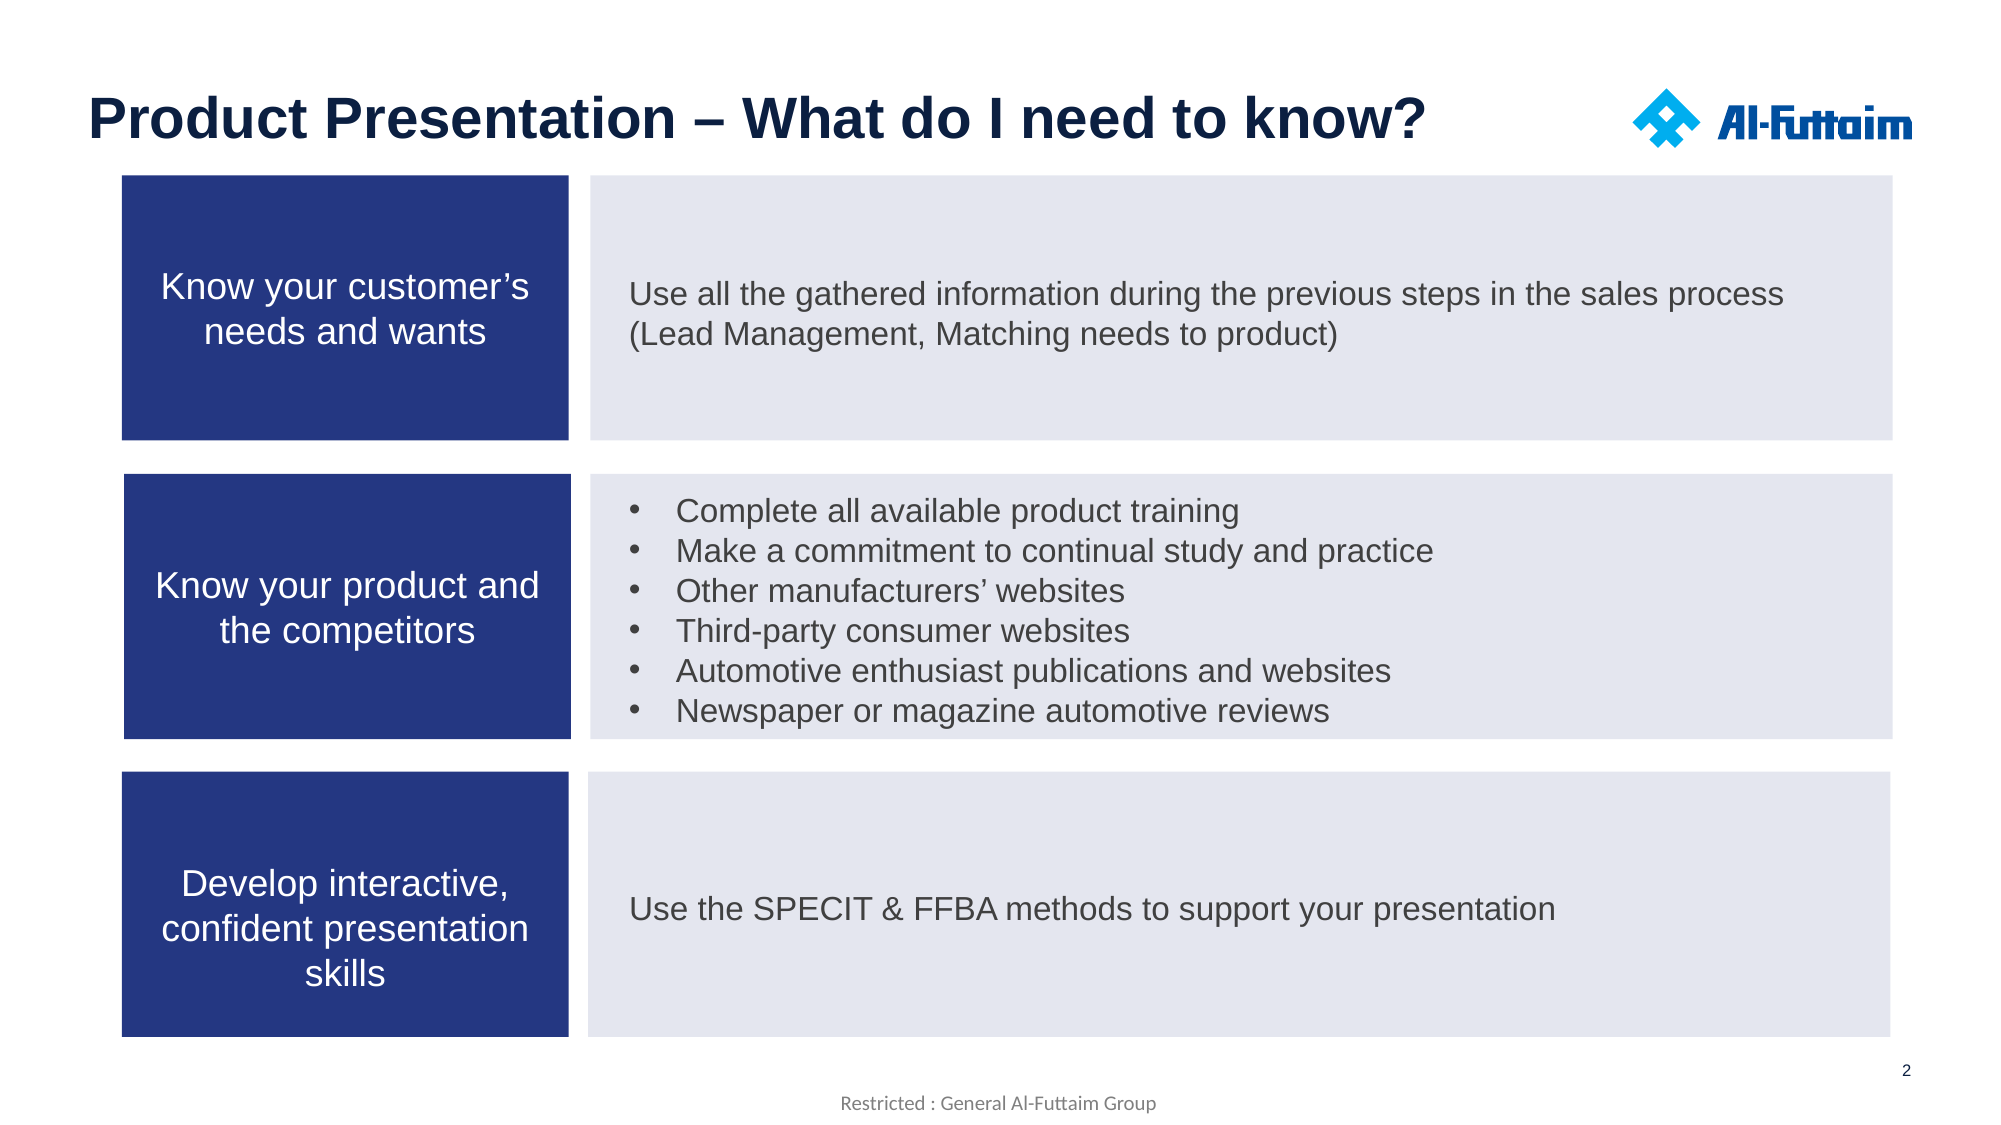

# Product Presentation – What do I need to know?

Know your customer’s needs and wants
Use all the gathered information during the previous steps in the sales process (Lead Management, Matching needs to product)

Complete all available product training
Make a commitment to continual study and practice
Other manufacturers’ websites
Third-party consumer websites
Automotive enthusiast publications and websites
Newspaper or magazine automotive reviews
Know your product and the competitors

Develop interactive, confident presentation skills
Use the SPECIT & FFBA methods to support your presentation
2